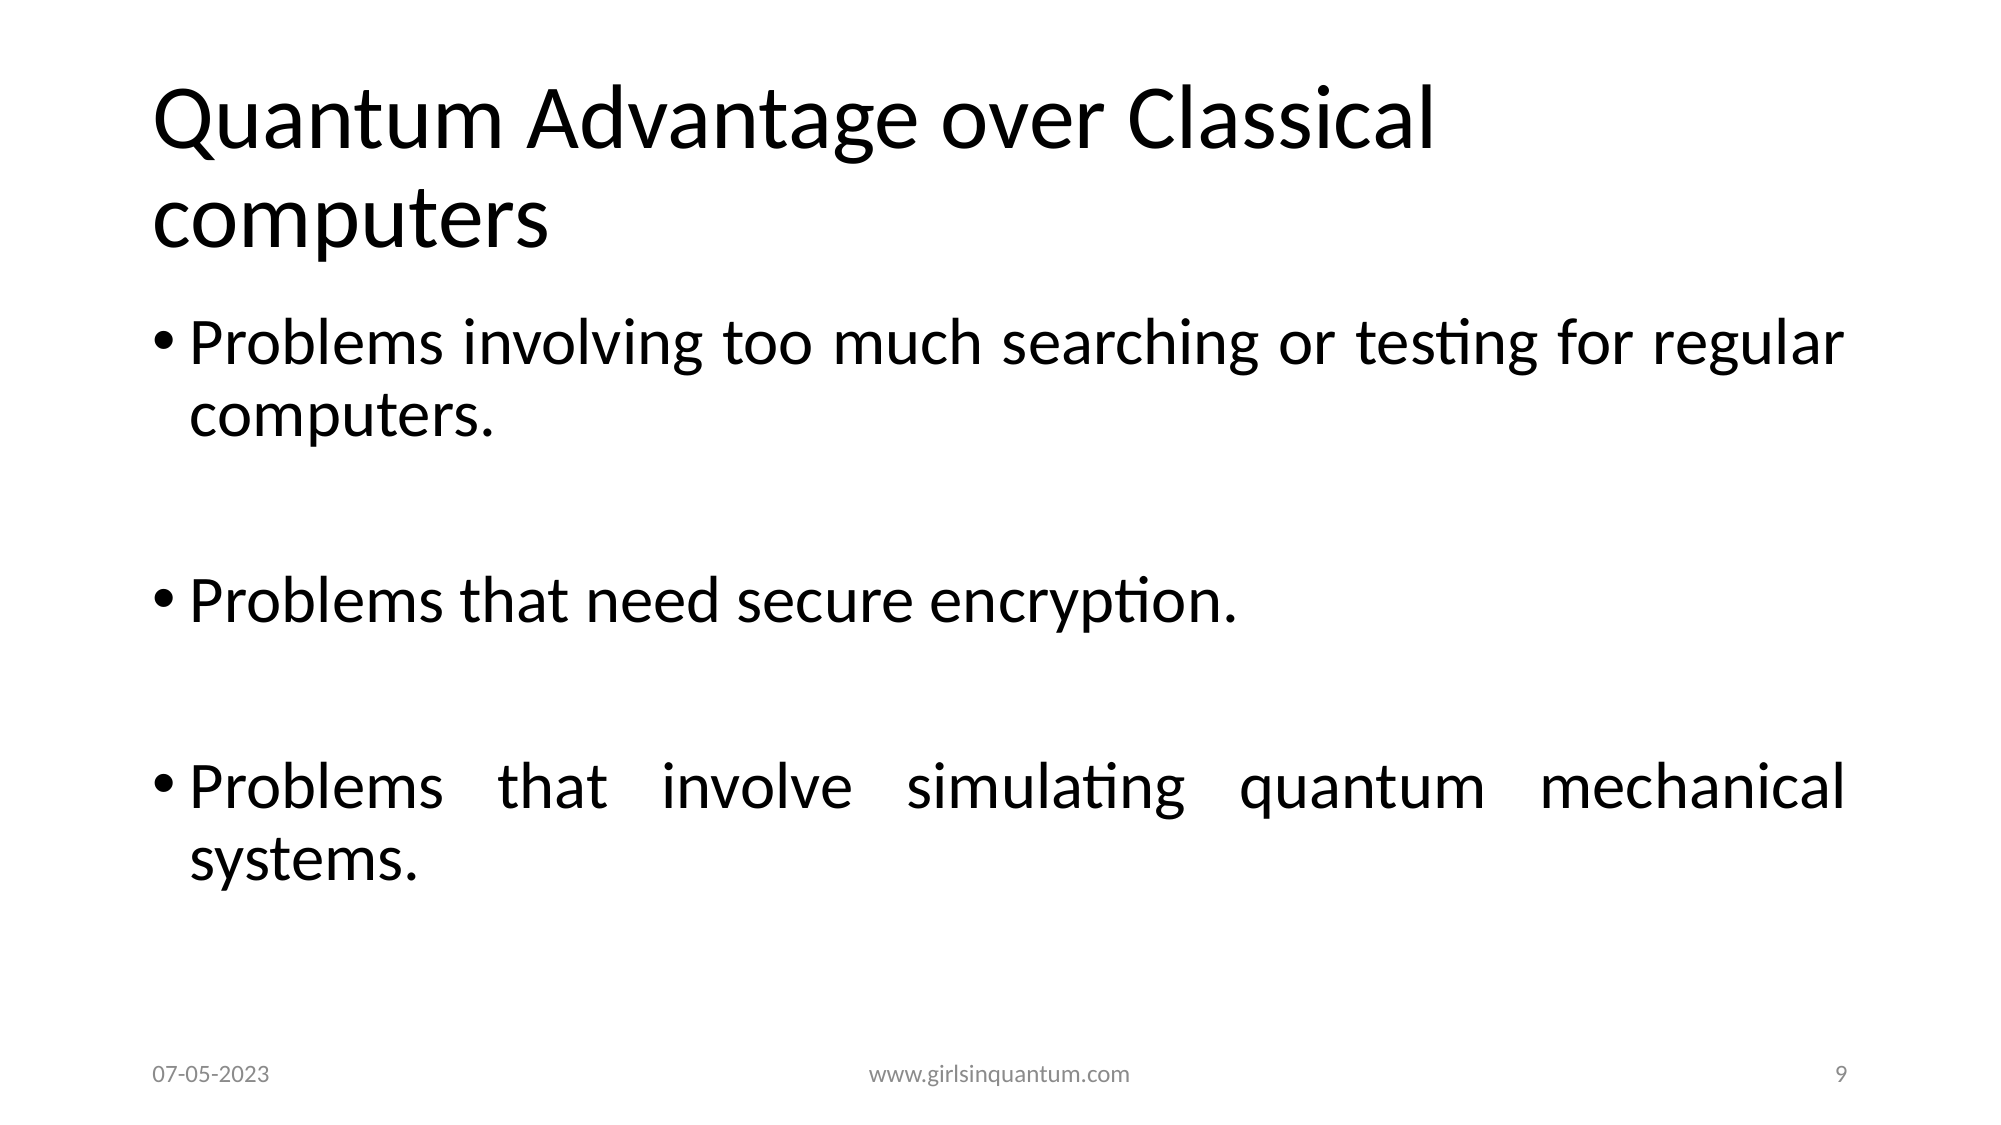

# Quantum Advantage over Classical computers
Problems involving too much searching or testing for regular computers.

Problems that need secure encryption.

Problems that involve simulating quantum mechanical systems.
07-05-2023
www.girlsinquantum.com
9